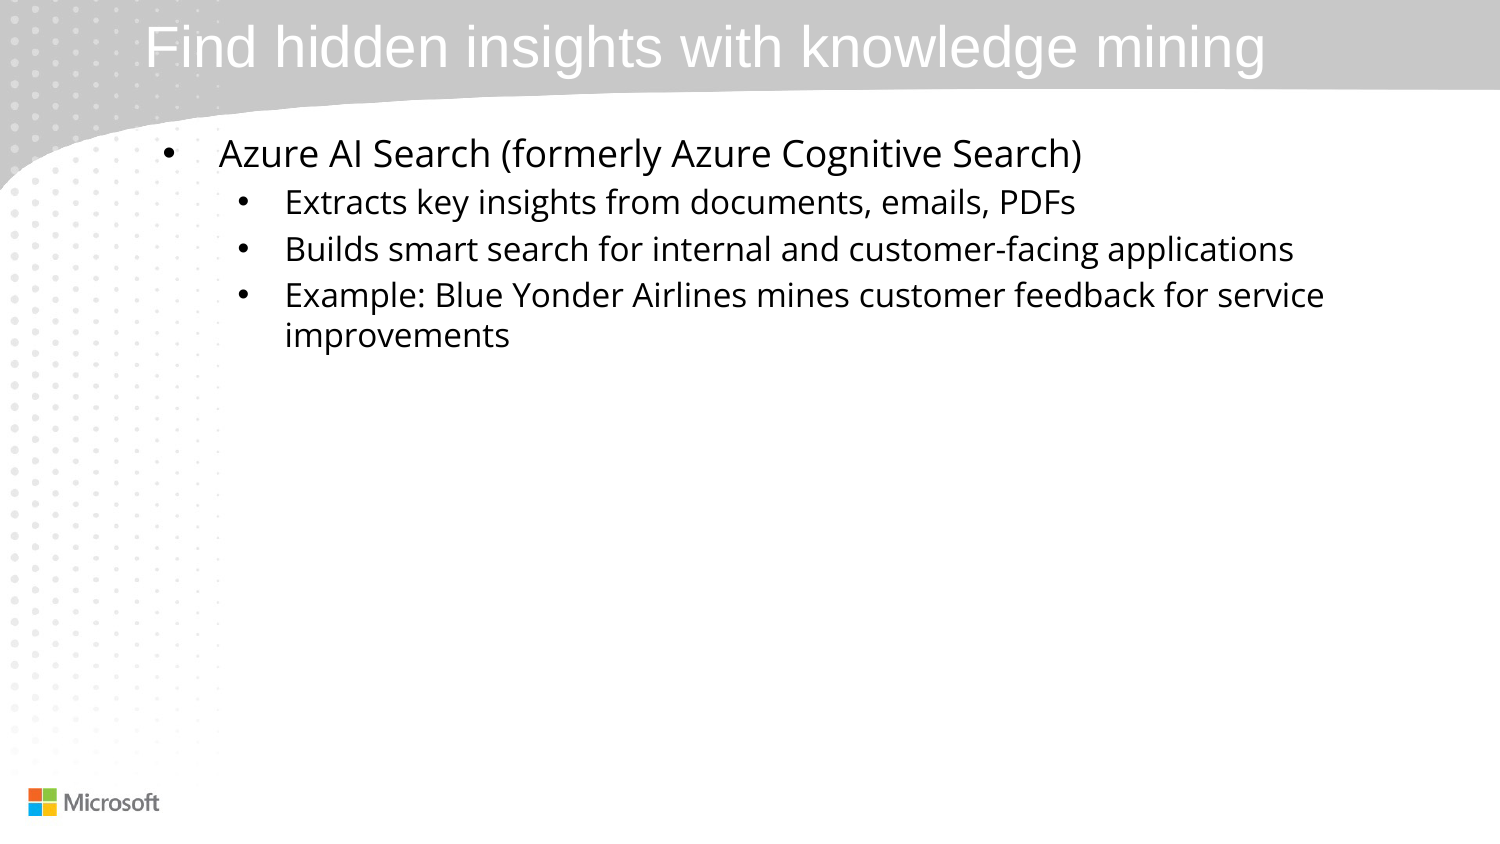

# Find hidden insights with knowledge mining
Azure AI Search (formerly Azure Cognitive Search)
Extracts key insights from documents, emails, PDFs
Builds smart search for internal and customer-facing applications
Example: Blue Yonder Airlines mines customer feedback for service improvements